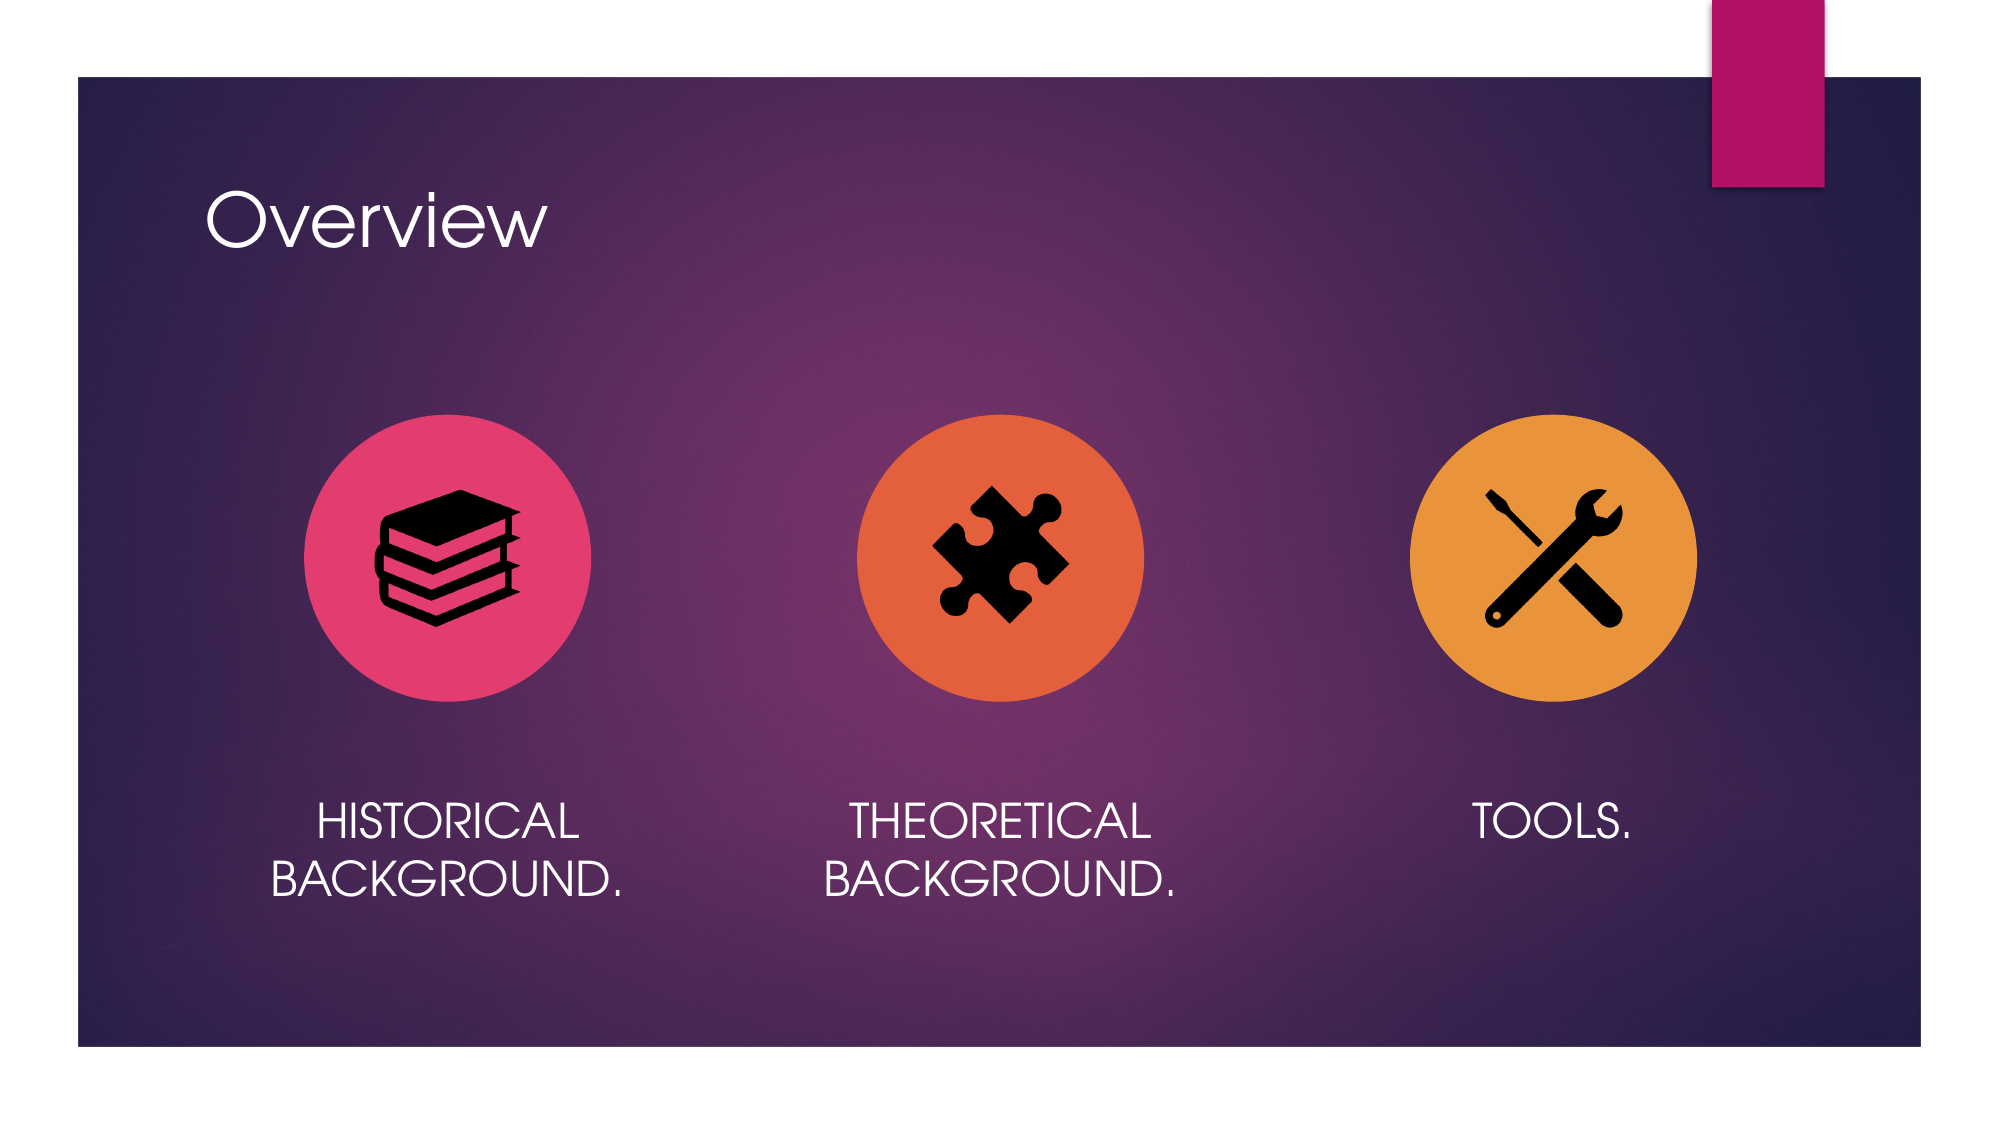

# Overview
Historical background.
Theoretical background.
Tools.